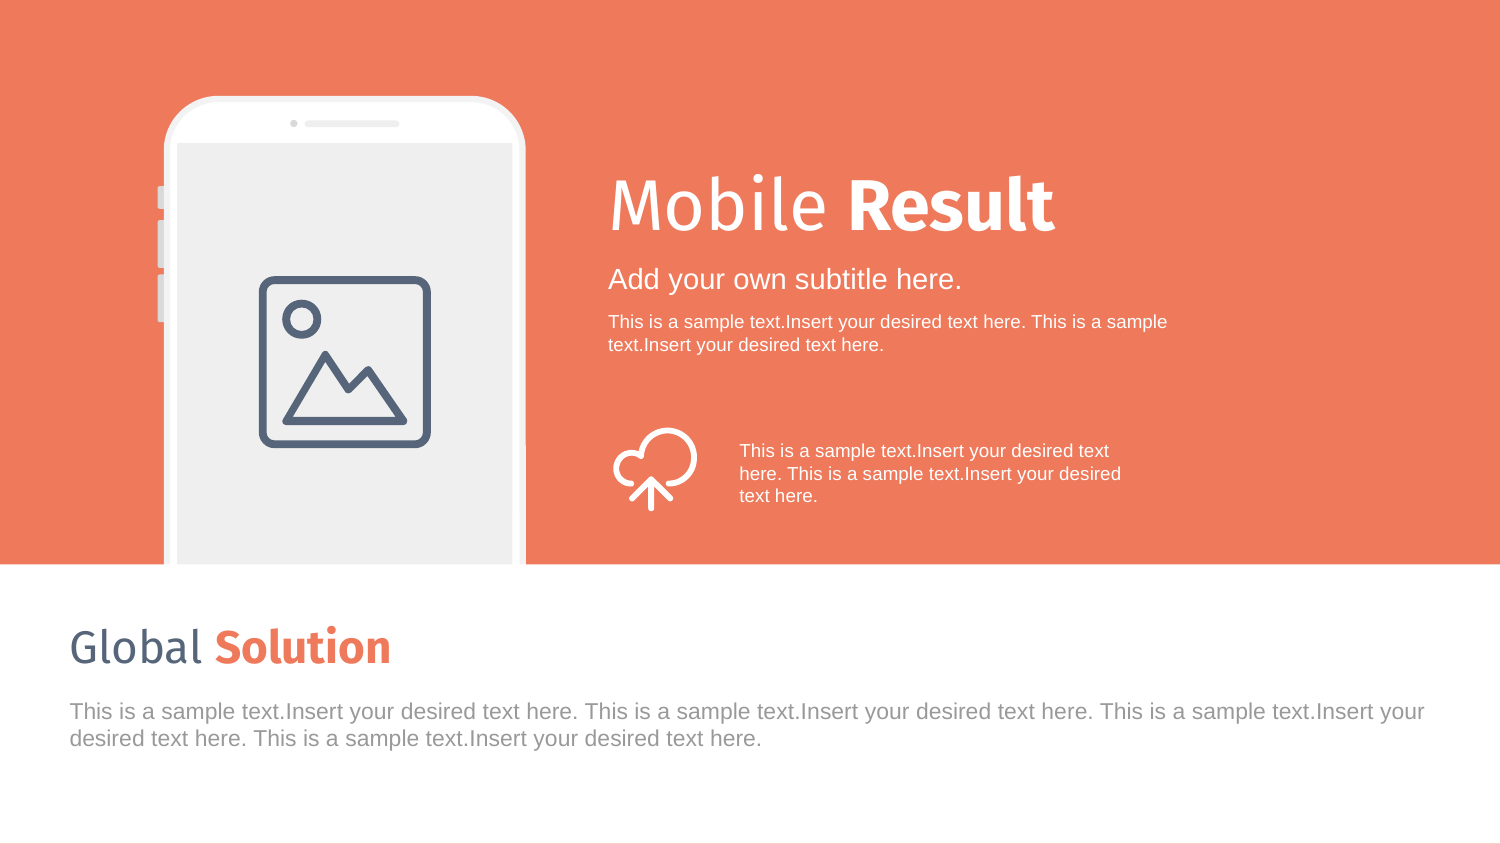

Mobile Result

Add your own subtitle here.
This is a sample text.Insert your desired text here. This is a sample text.Insert your desired text here.

This is a sample text.Insert your desired text here. This is a sample text.Insert your desired text here.

Global Solution
This is a sample text.Insert your desired text here. This is a sample text.Insert your desired text here. This is a sample text.Insert your desired text here. This is a sample text.Insert your desired text here.